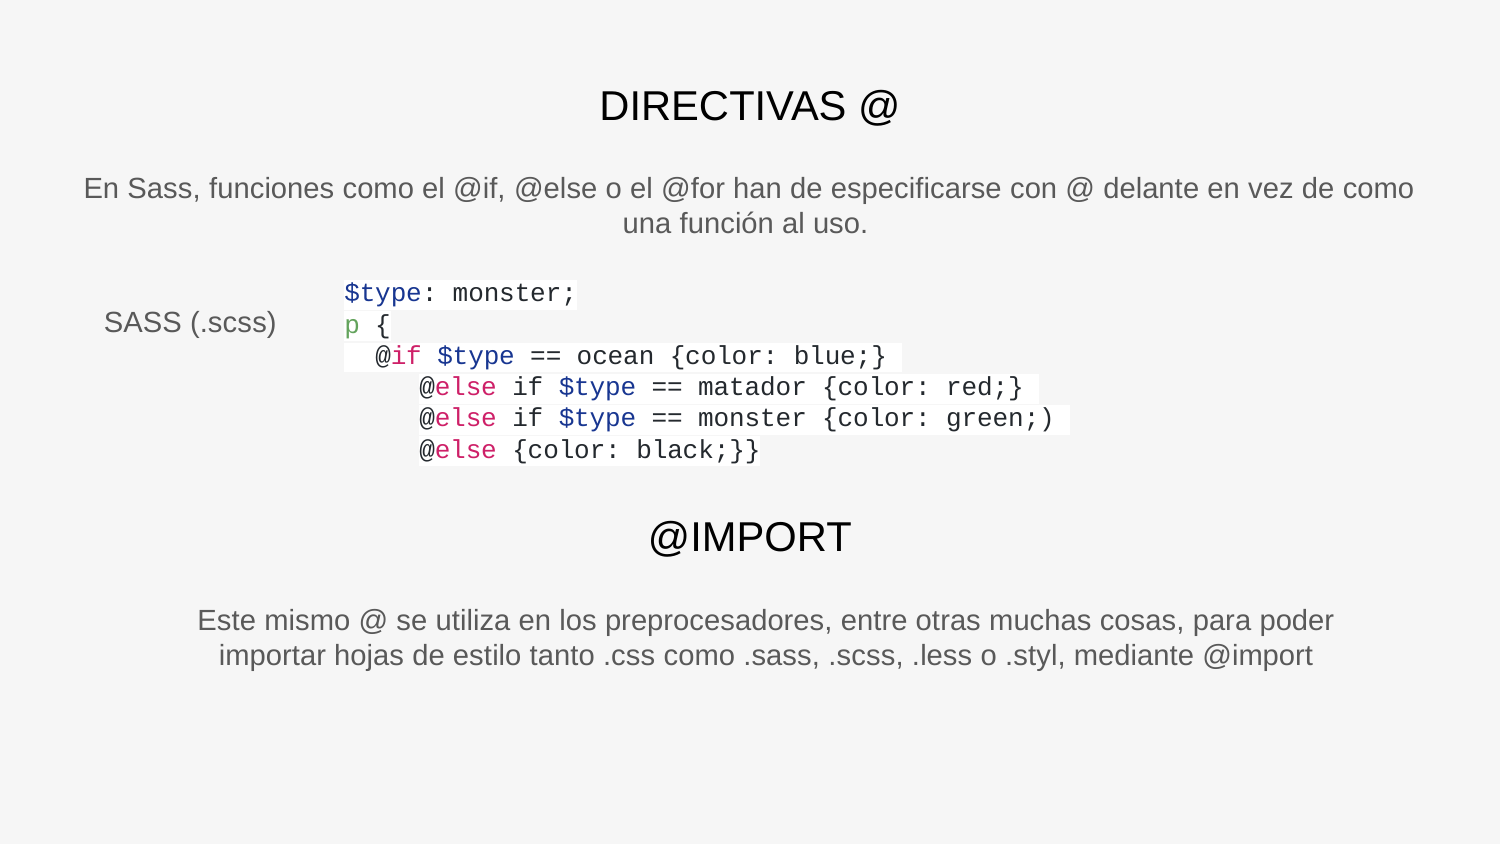

# DIRECTIVAS @
En Sass, funciones como el @if, @else o el @for han de especificarse con @ delante en vez de como una función al uso.
$type: monster;
p {
  @if $type == ocean {color: blue;}
@else if $type == matador {color: red;}
@else if $type == monster {color: green;)
@else {color: black;}}

SASS (.scss)
@IMPORT
Este mismo @ se utiliza en los preprocesadores, entre otras muchas cosas, para poder importar hojas de estilo tanto .css como .sass, .scss, .less o .styl, mediante @import